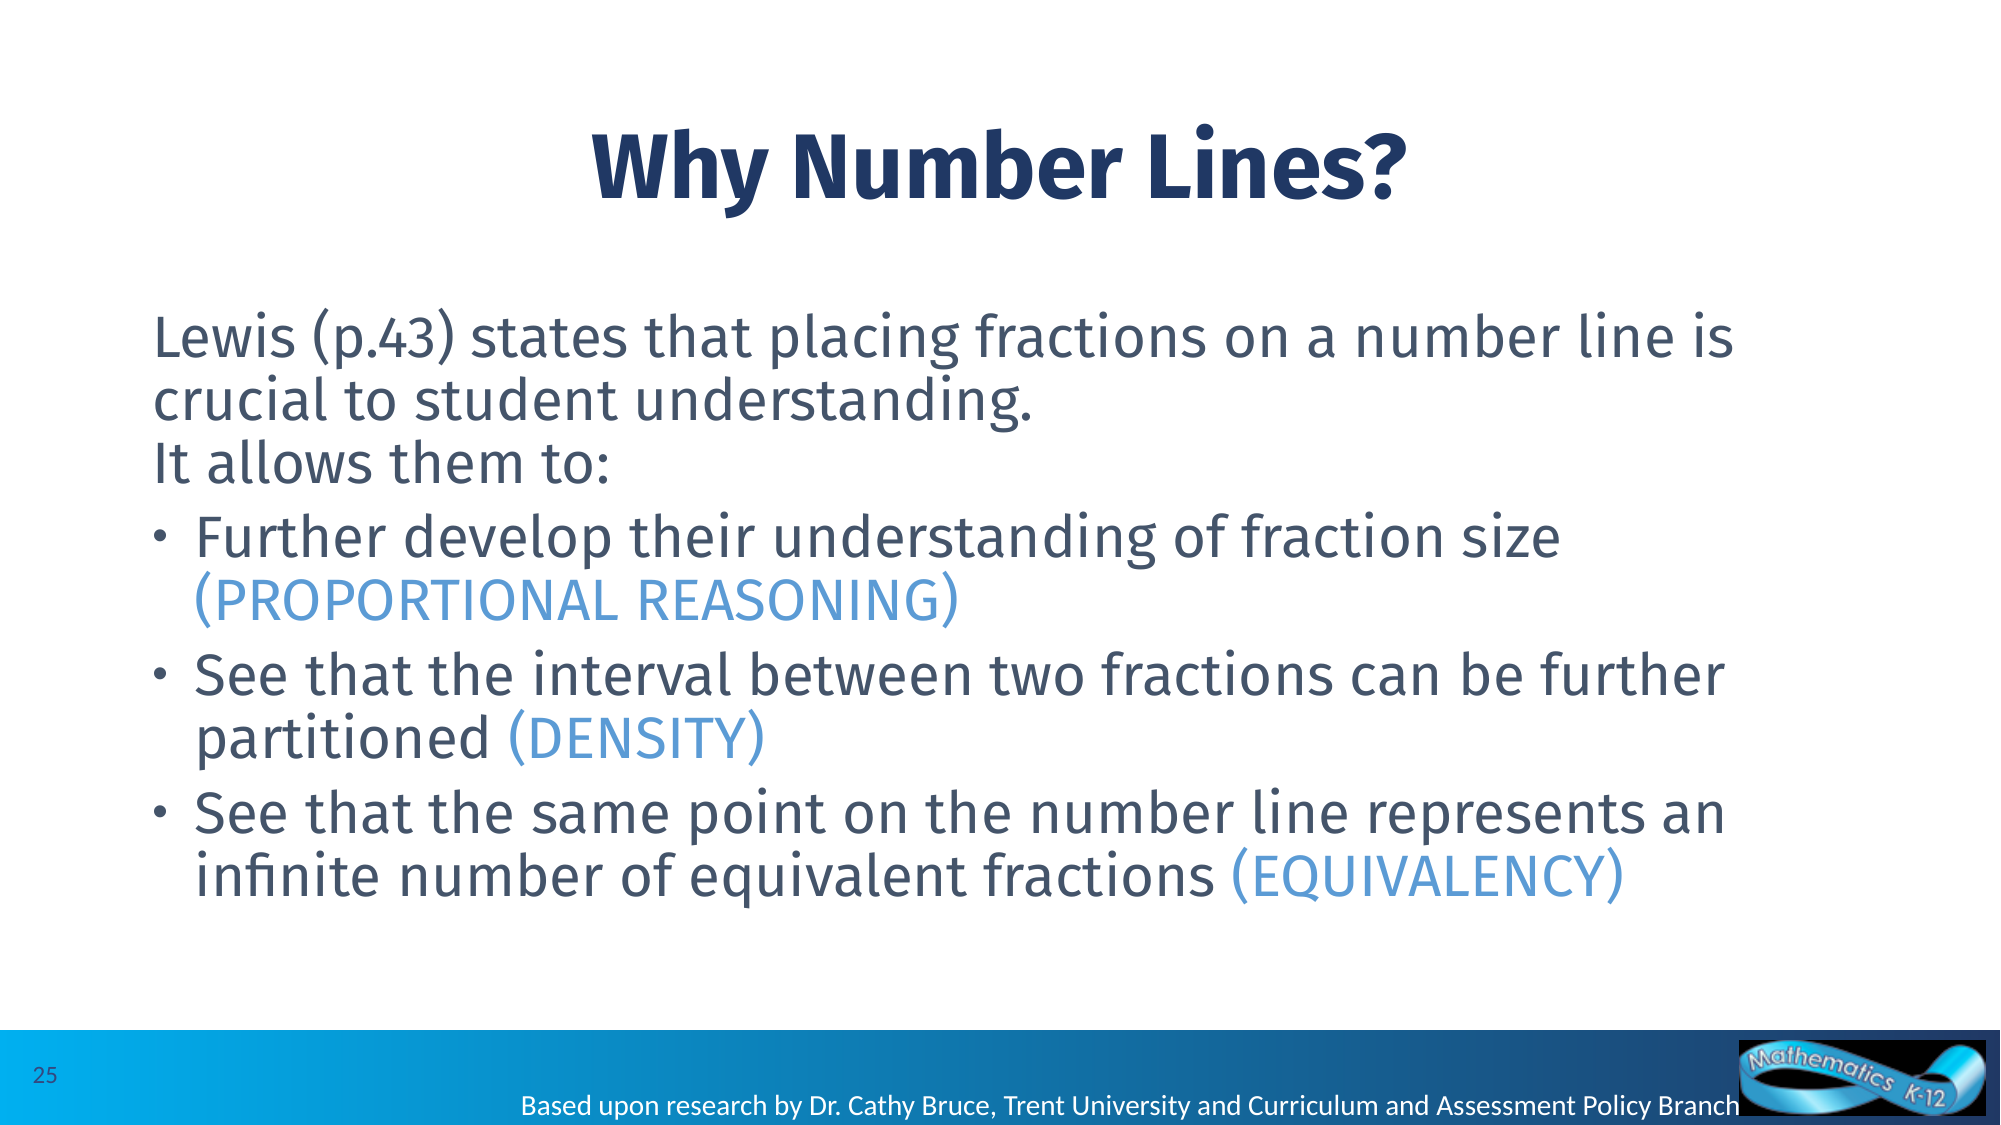

# Why Number Lines?
Lewis (p.43) states that placing fractions on a number line is crucial to student understanding.
It allows them to:
Further develop their understanding of fraction size (PROPORTIONAL REASONING)
See that the interval between two fractions can be further partitioned (DENSITY)
See that the same point on the number line represents an infinite number of equivalent fractions (EQUIVALENCY)

25